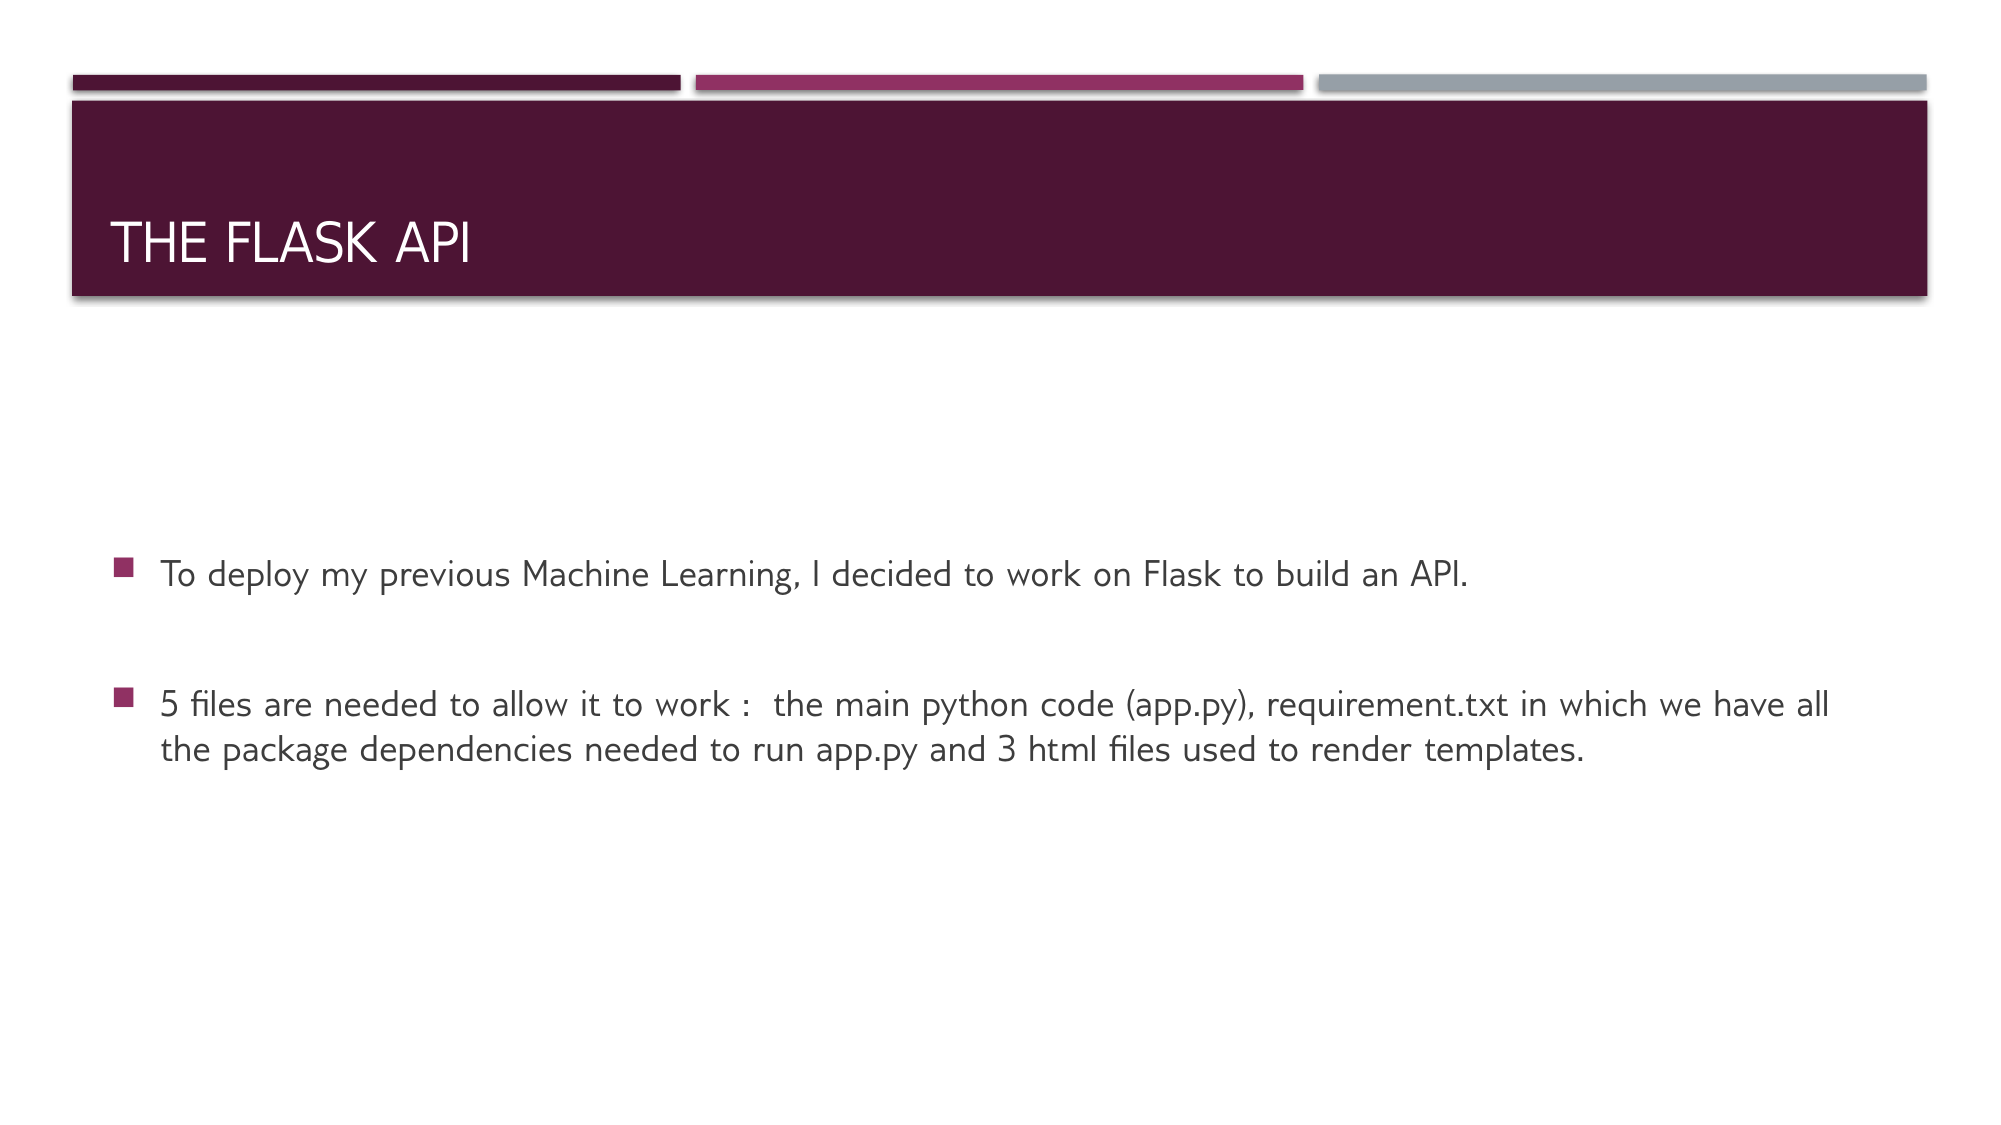

# The Flask API
To deploy my previous Machine Learning, I decided to work on Flask to build an API.

5 files are needed to allow it to work :  the main python code (app.py), requirement.txt in which we have all the package dependencies needed to run app.py and 3 html files used to render templates.